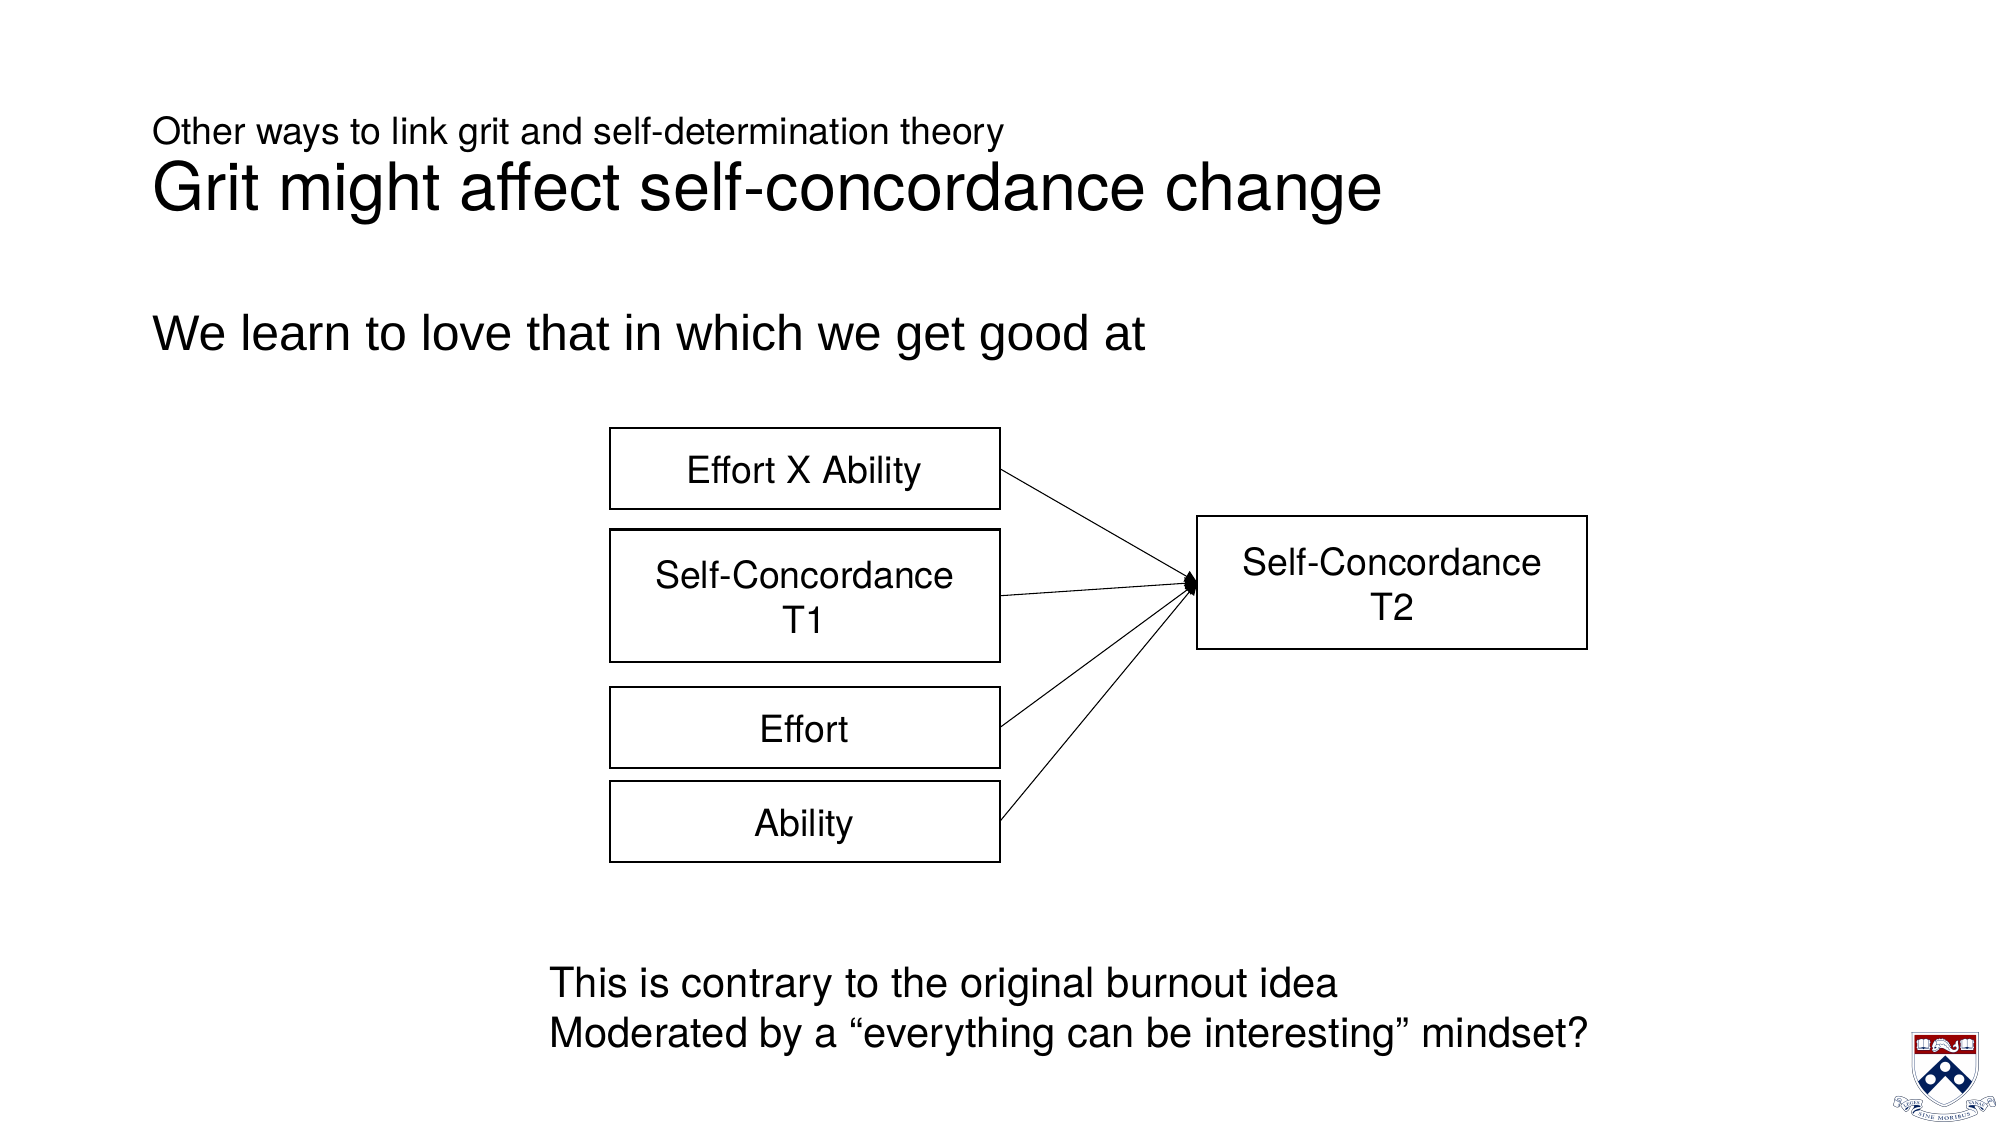

# Other ways to link grit and self-determination theory Grit might affect self-concordance change
We learn to love that in which we get good at
Effort X Ability
Self-Concordance
T2
Self-Concordance
T1
Effort
Ability
This is contrary to the original burnout idea
Moderated by a “everything can be interesting” mindset?